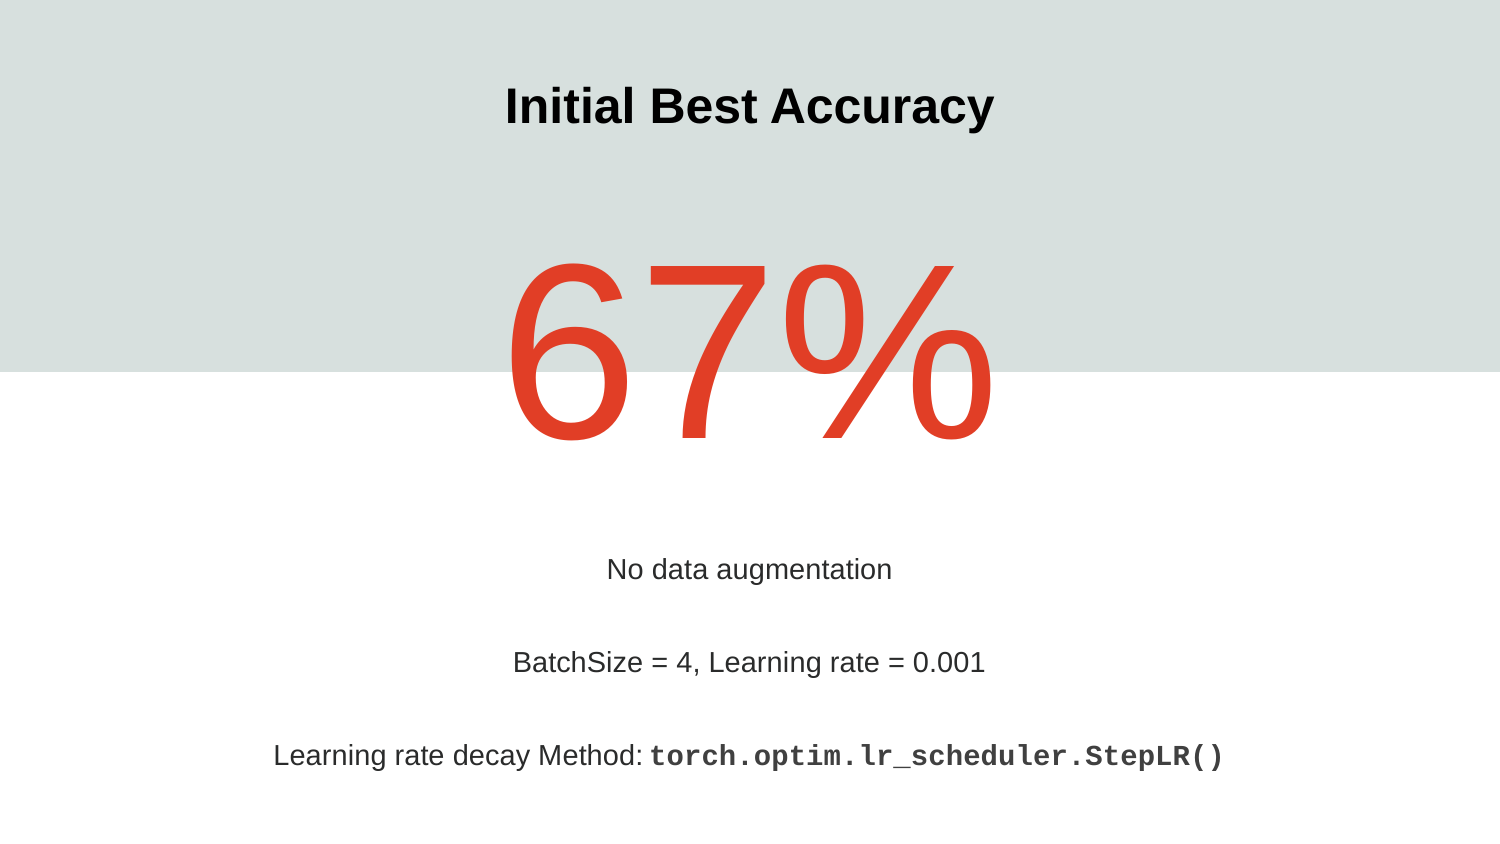

Initial Best Accuracy
# 67%
No data augmentation
BatchSize = 4, Learning rate = 0.001
Learning rate decay Method: torch.optim.lr_scheduler.StepLR()